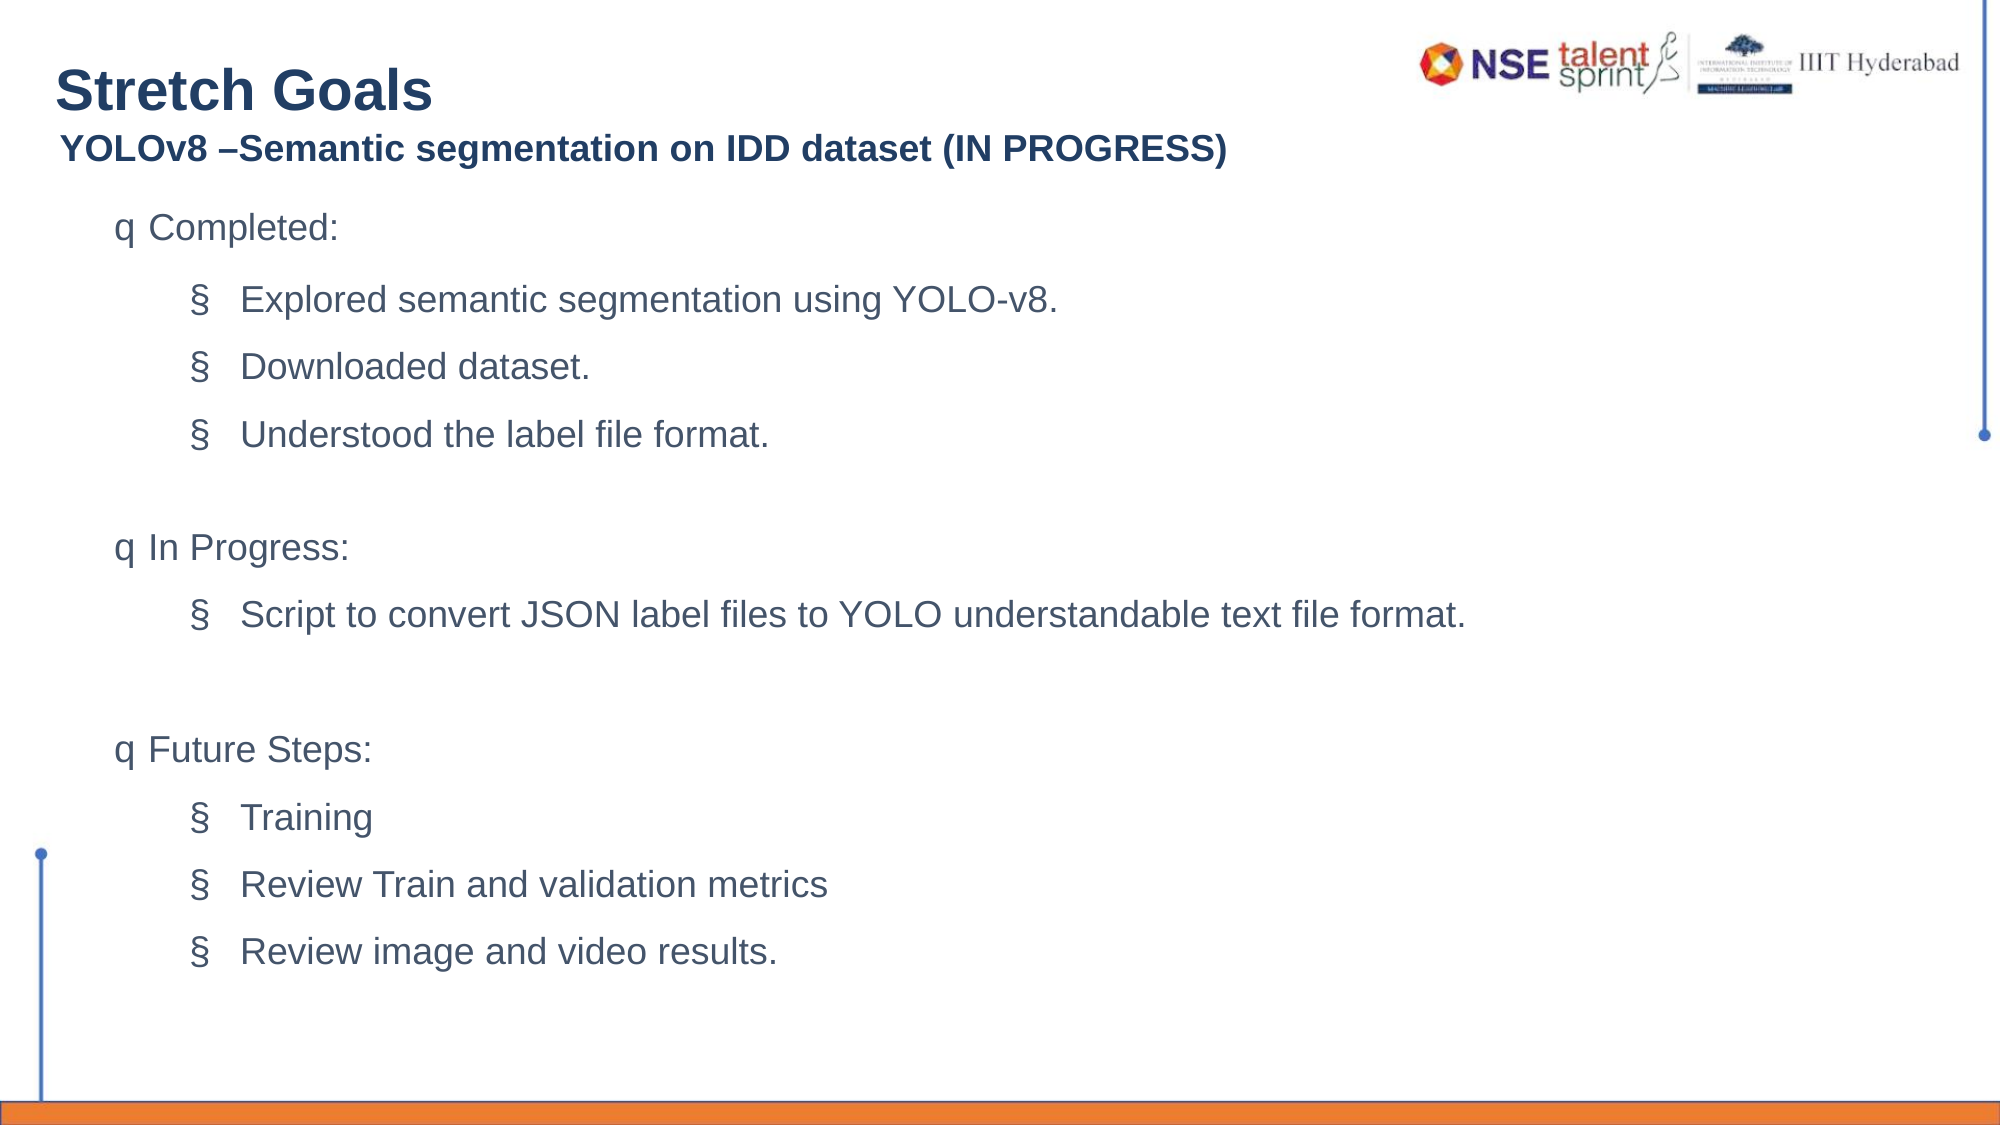

Stretch Goals
YOLOv8 –Semantic segmentation on IDD dataset (IN PROGRESS)
q Completed:
§ Explored semantic segmentation using YOLO-v8.
§ Downloaded dataset.
§ Understood the label file format.
q In Progress:
§ Script to convert JSON label files to YOLO understandable text file format.
q Future Steps:
§ Training
§ Review Train and validation metrics
§ Review image and video results.